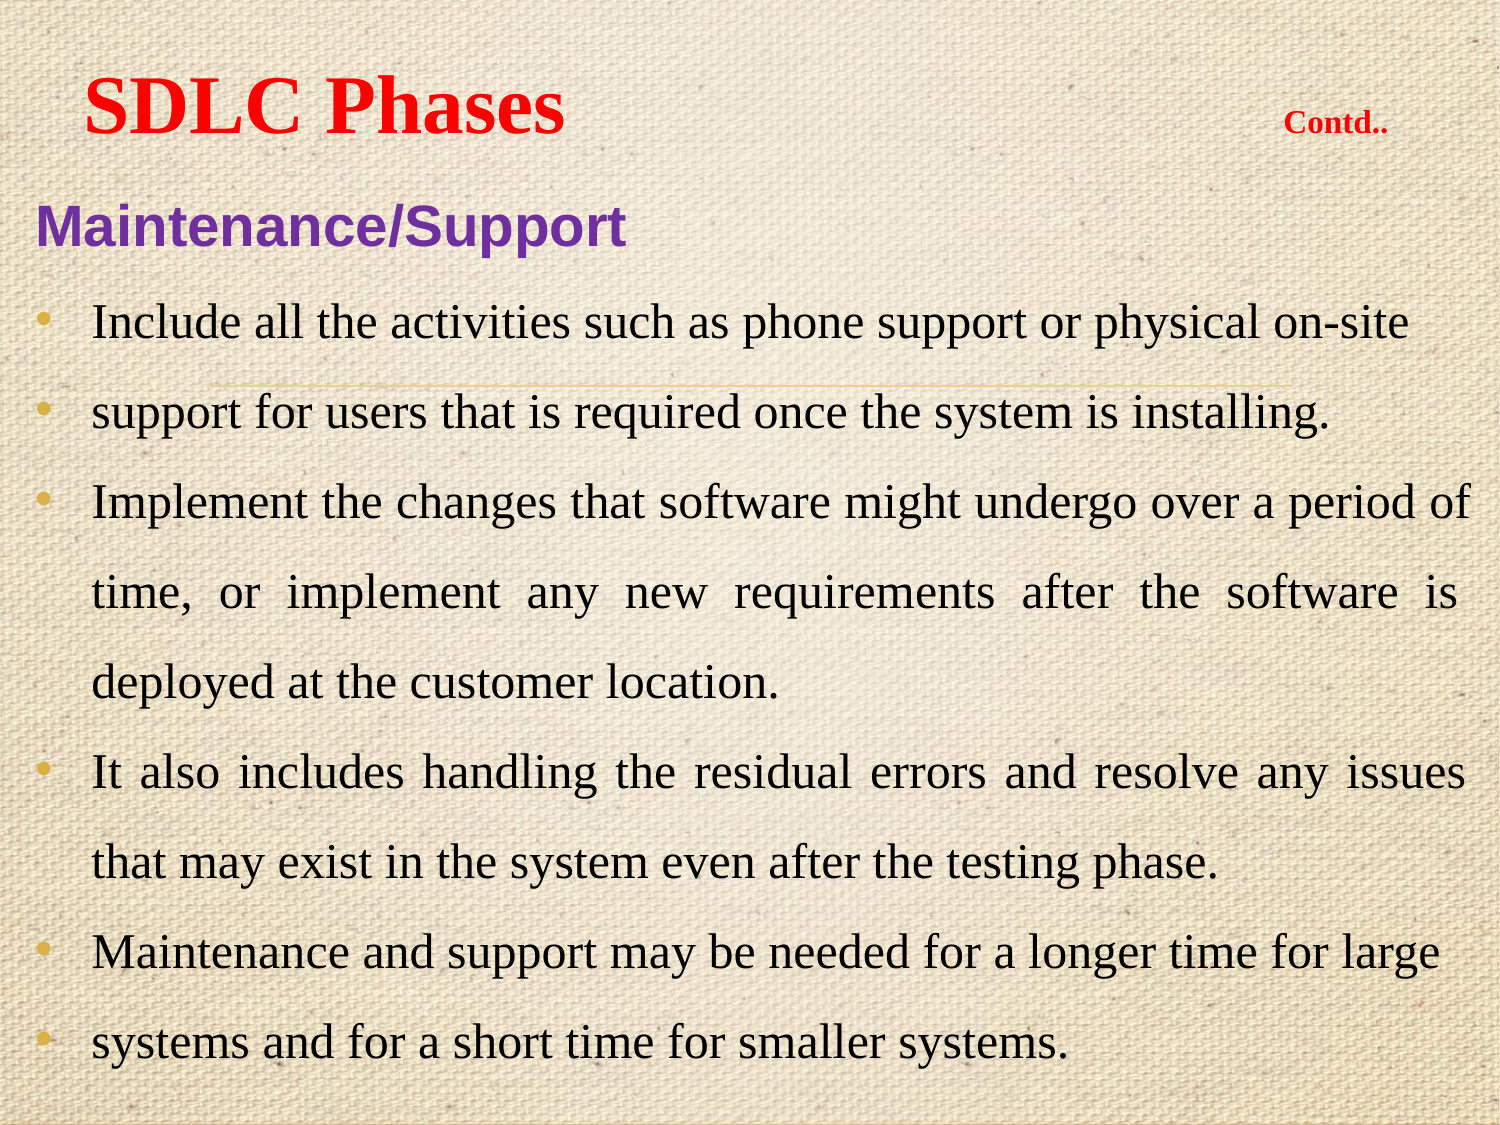

# SDLC Phases 					Contd..
Maintenance/Support
Include all the activities such as phone support or physical on-site
support for users that is required once the system is installing.
Implement the changes that software might undergo over a period of  time, or implement any new requirements after the software is  deployed at the customer location.
It also includes handling the residual errors and resolve any issues  that may exist in the system even after the testing phase.
Maintenance and support may be needed for a longer time for large
systems and for a short time for smaller systems.